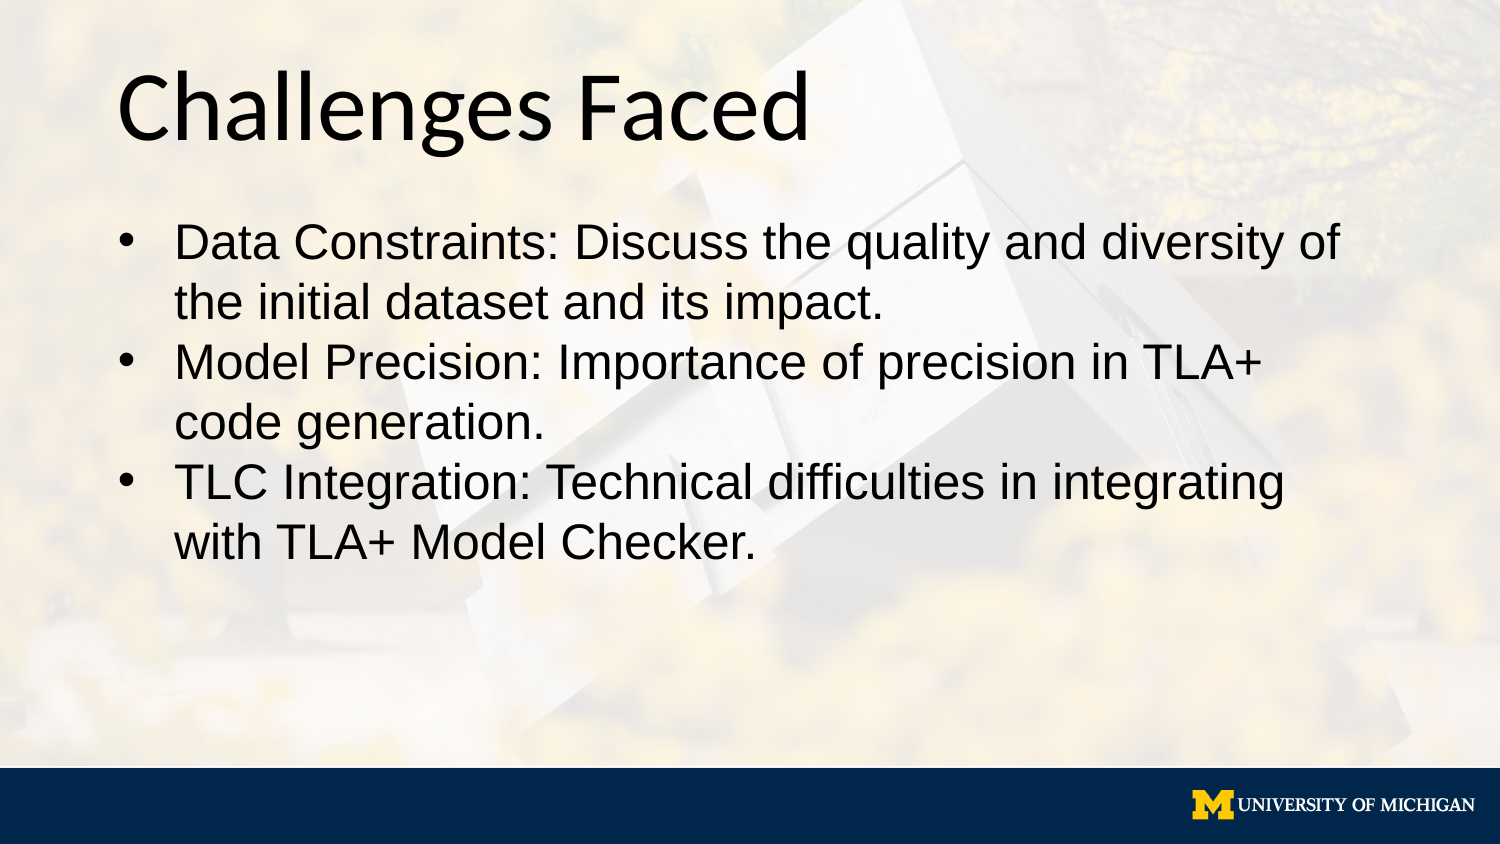

# Challenges Faced
Data Constraints: Discuss the quality and diversity of the initial dataset and its impact.
Model Precision: Importance of precision in TLA+ code generation.
TLC Integration: Technical difficulties in integrating with TLA+ Model Checker.